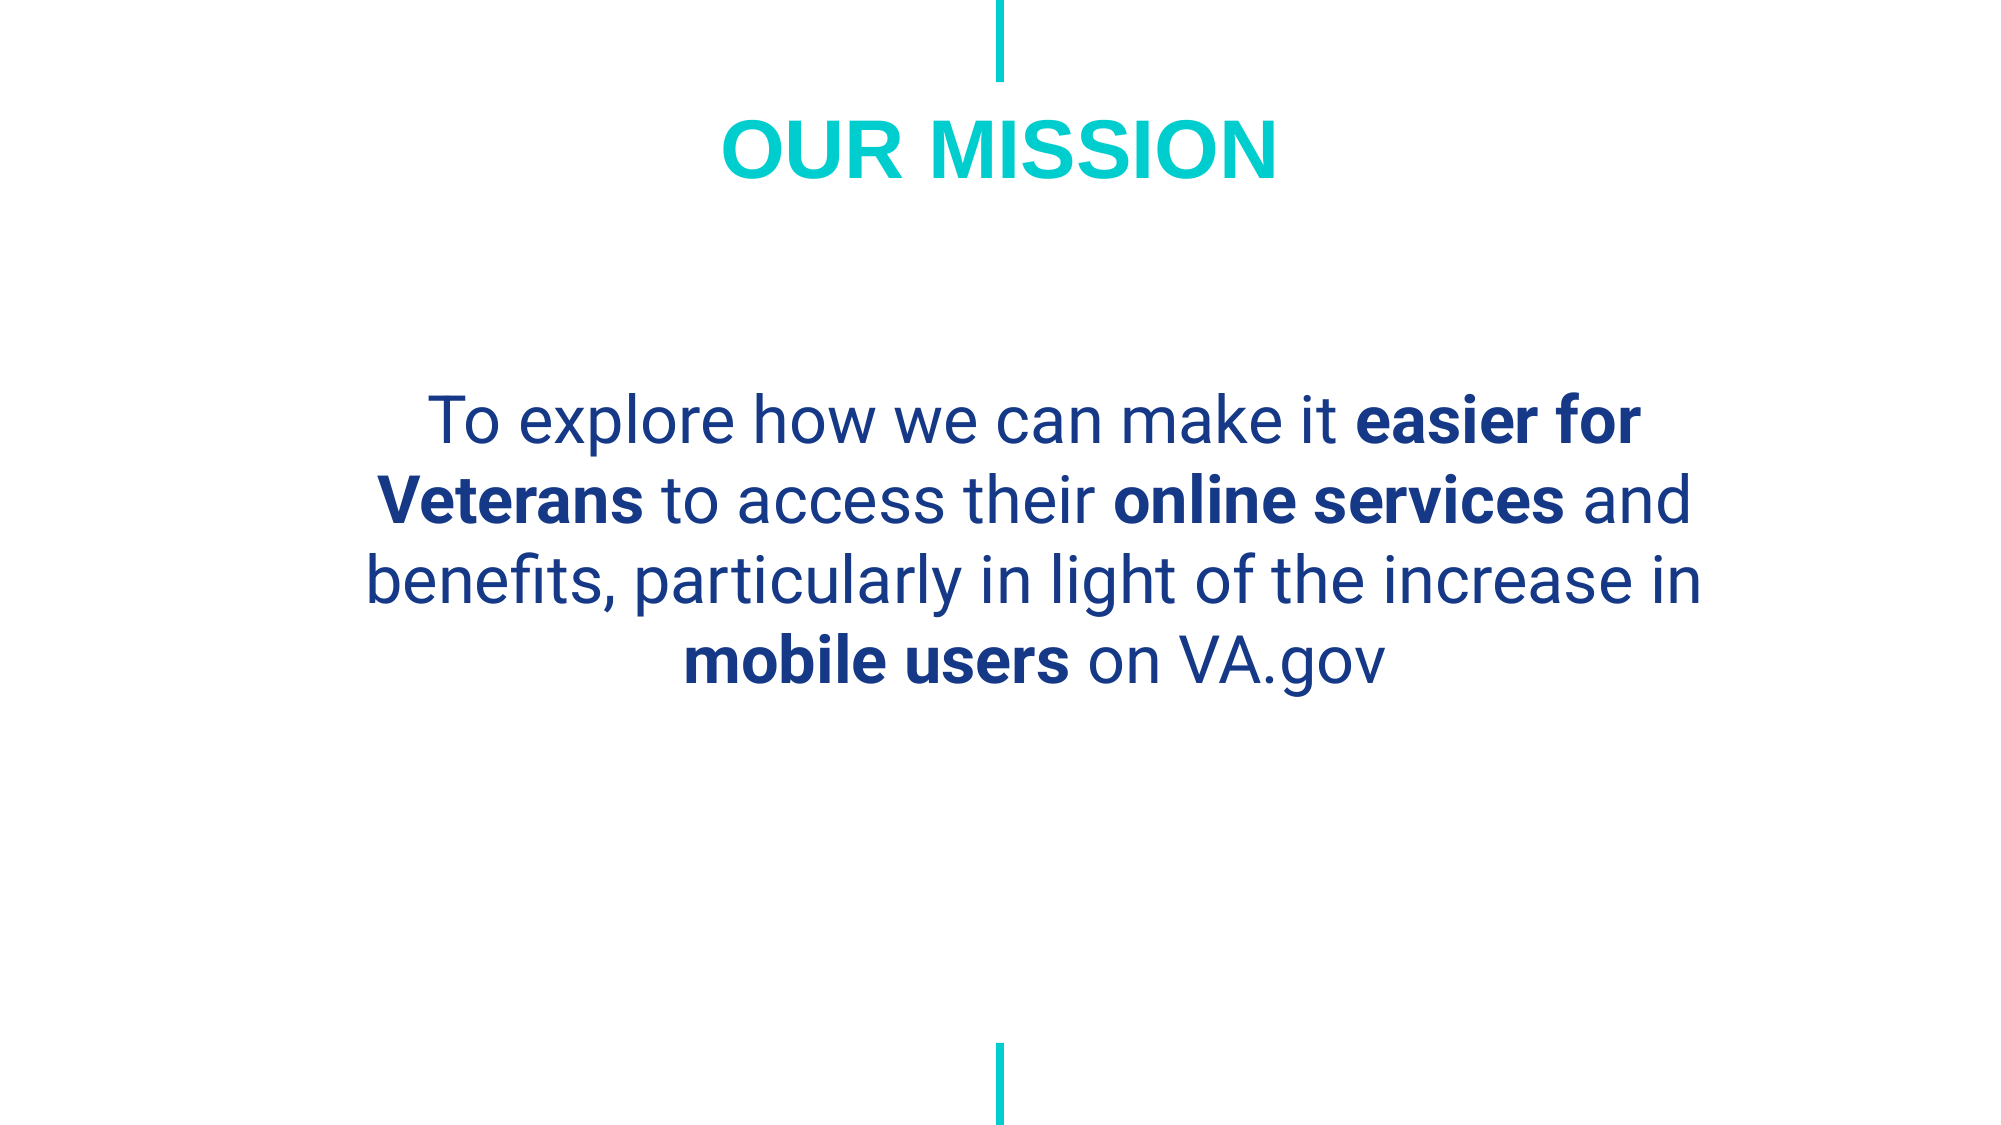

# OUR MISSION
To explore how we can make it easier for Veterans to access their online services and benefits, particularly in light of the increase in mobile users on VA.gov